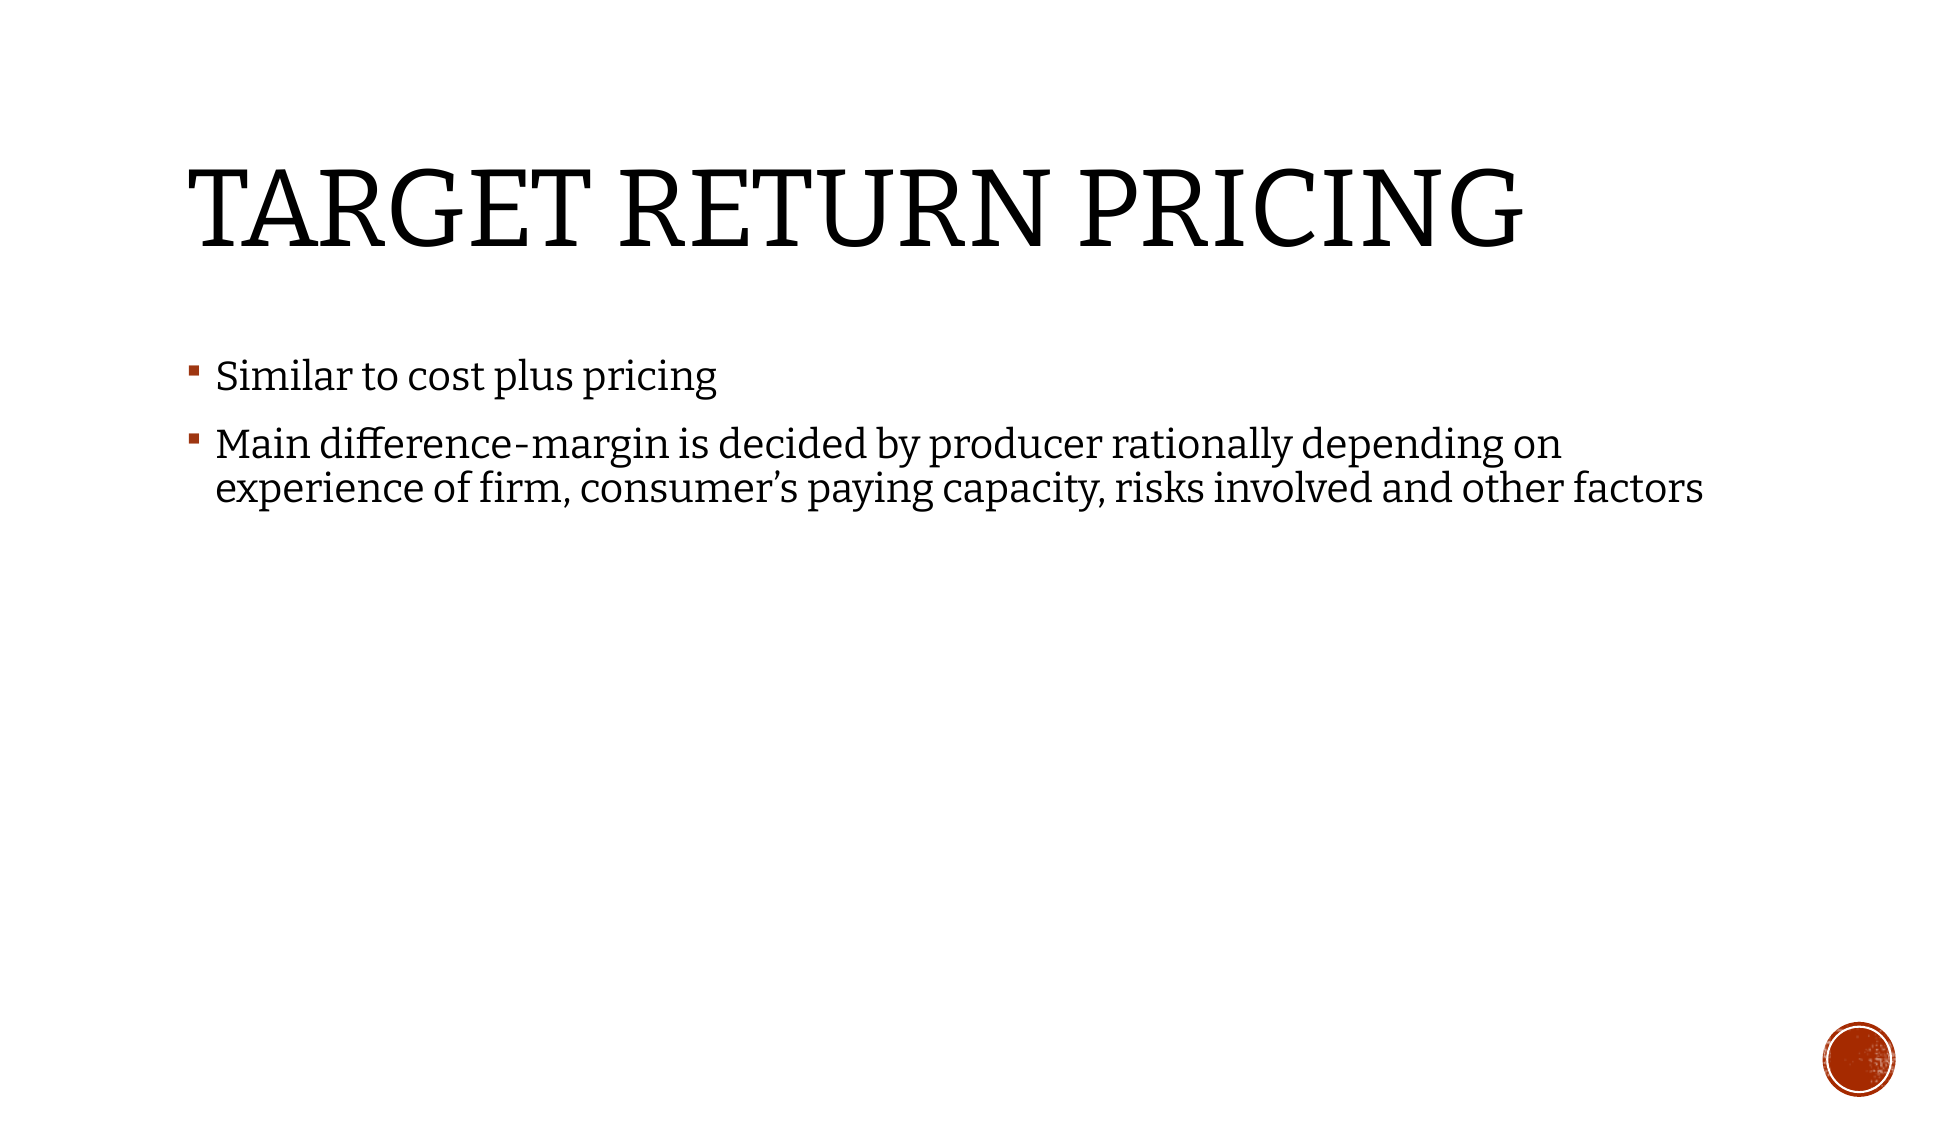

# Target return pricing
Similar to cost plus pricing
Main difference-margin is decided by producer rationally depending on experience of firm, consumer’s paying capacity, risks involved and other factors